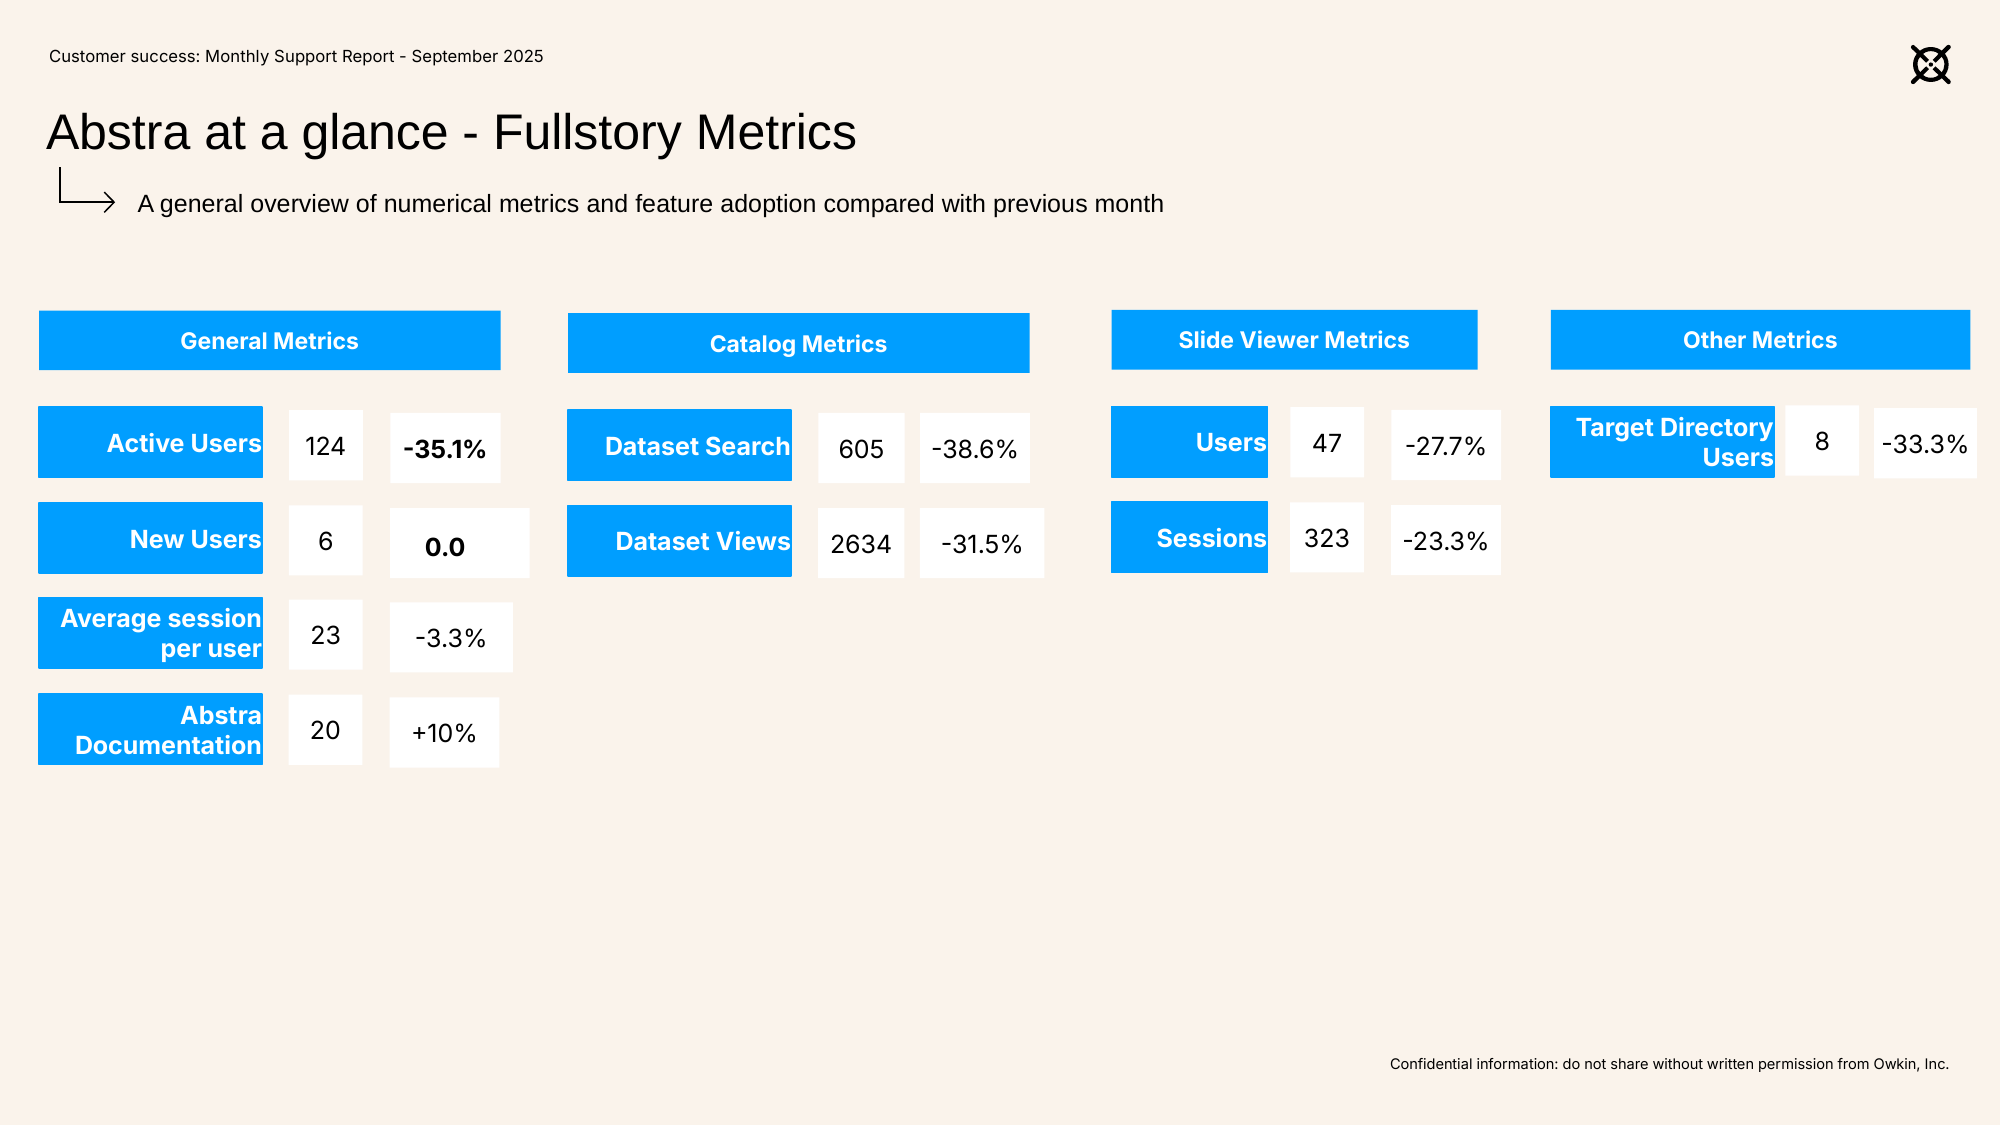

Customer success: Monthly Support Report - September 2025
# Abstra at a glance - Fullstory Metrics

A general overview of numerical metrics and feature adoption compared with previous month
Slide Viewer Metrics
Other Metrics
General Metrics
Catalog Metrics
8
Target Directory Users
Users
Active Users
47
-33.3%
Dataset Search
-27.7%
124
-35.1%
605
-38.6%
Sessions
323
New Users
-23.3%
6
Dataset Views
-31.5%
0.0%
2634
Average session
 per user
23
-3.3%
Abstra
Documentation
20
+10%